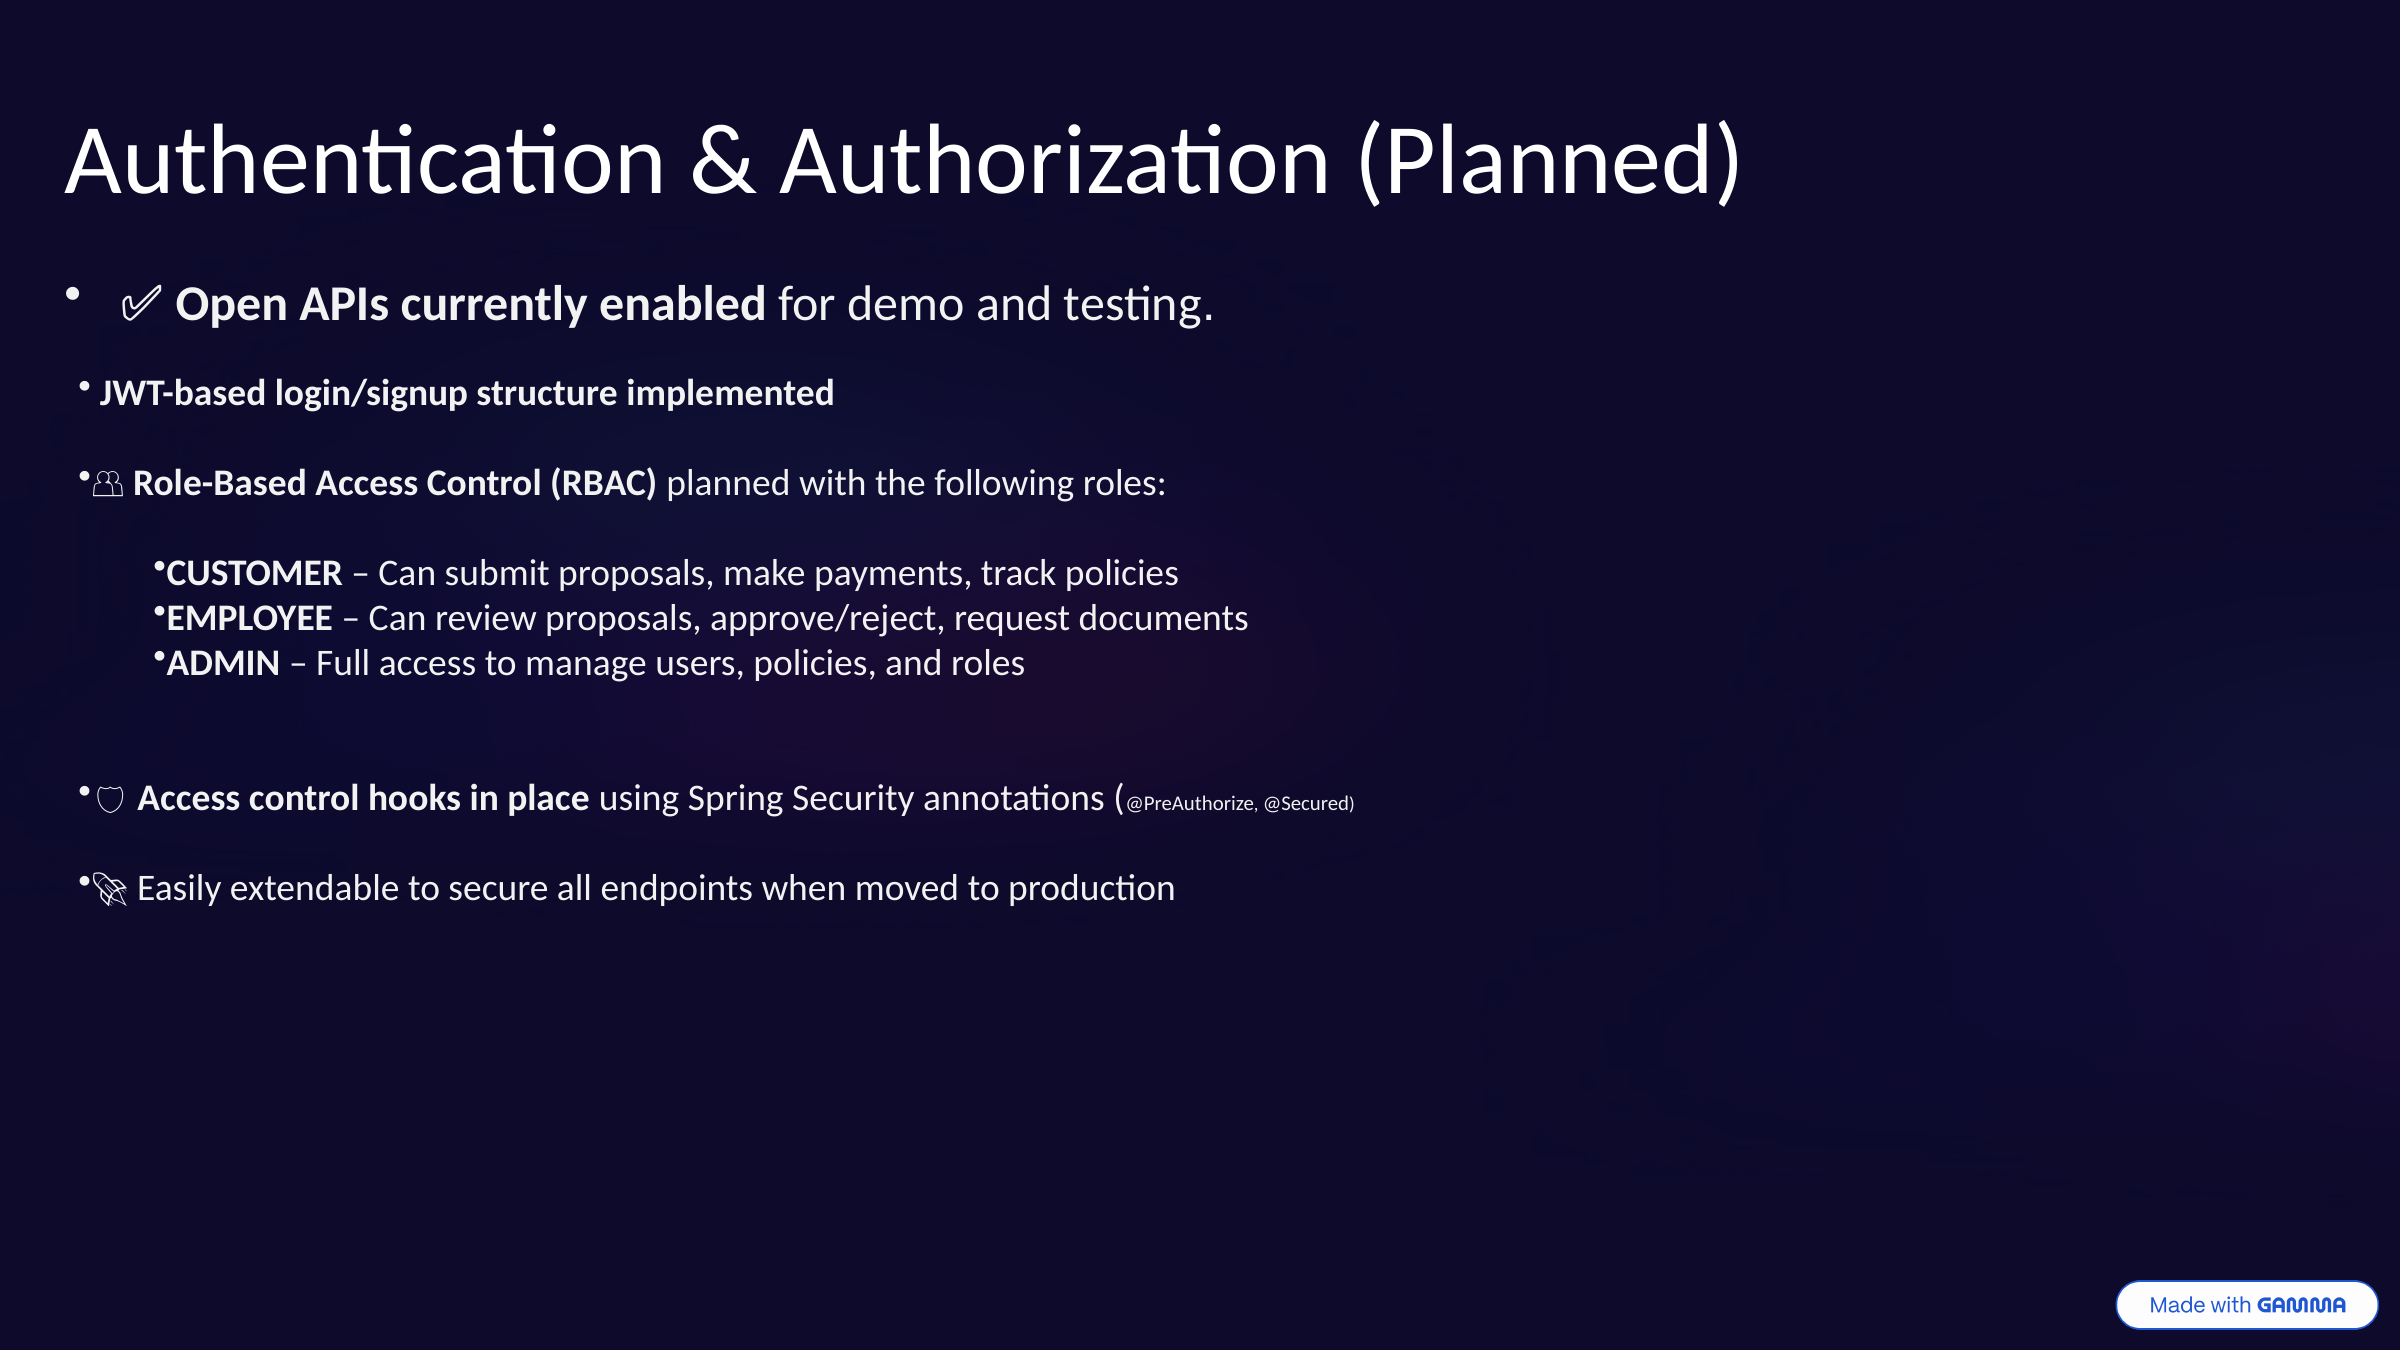

Authentication & Authorization (Planned)
✅ Open APIs currently enabled for demo and testing.

 JWT-based login/signup structure implemented

👥 Role-Based Access Control (RBAC) planned with the following roles:

CUSTOMER – Can submit proposals, make payments, track policies
EMPLOYEE – Can review proposals, approve/reject, request documents
ADMIN – Full access to manage users, policies, and roles

🛡️ Access control hooks in place using Spring Security annotations (@PreAuthorize, @Secured)

🚀 Easily extendable to secure all endpoints when moved to production